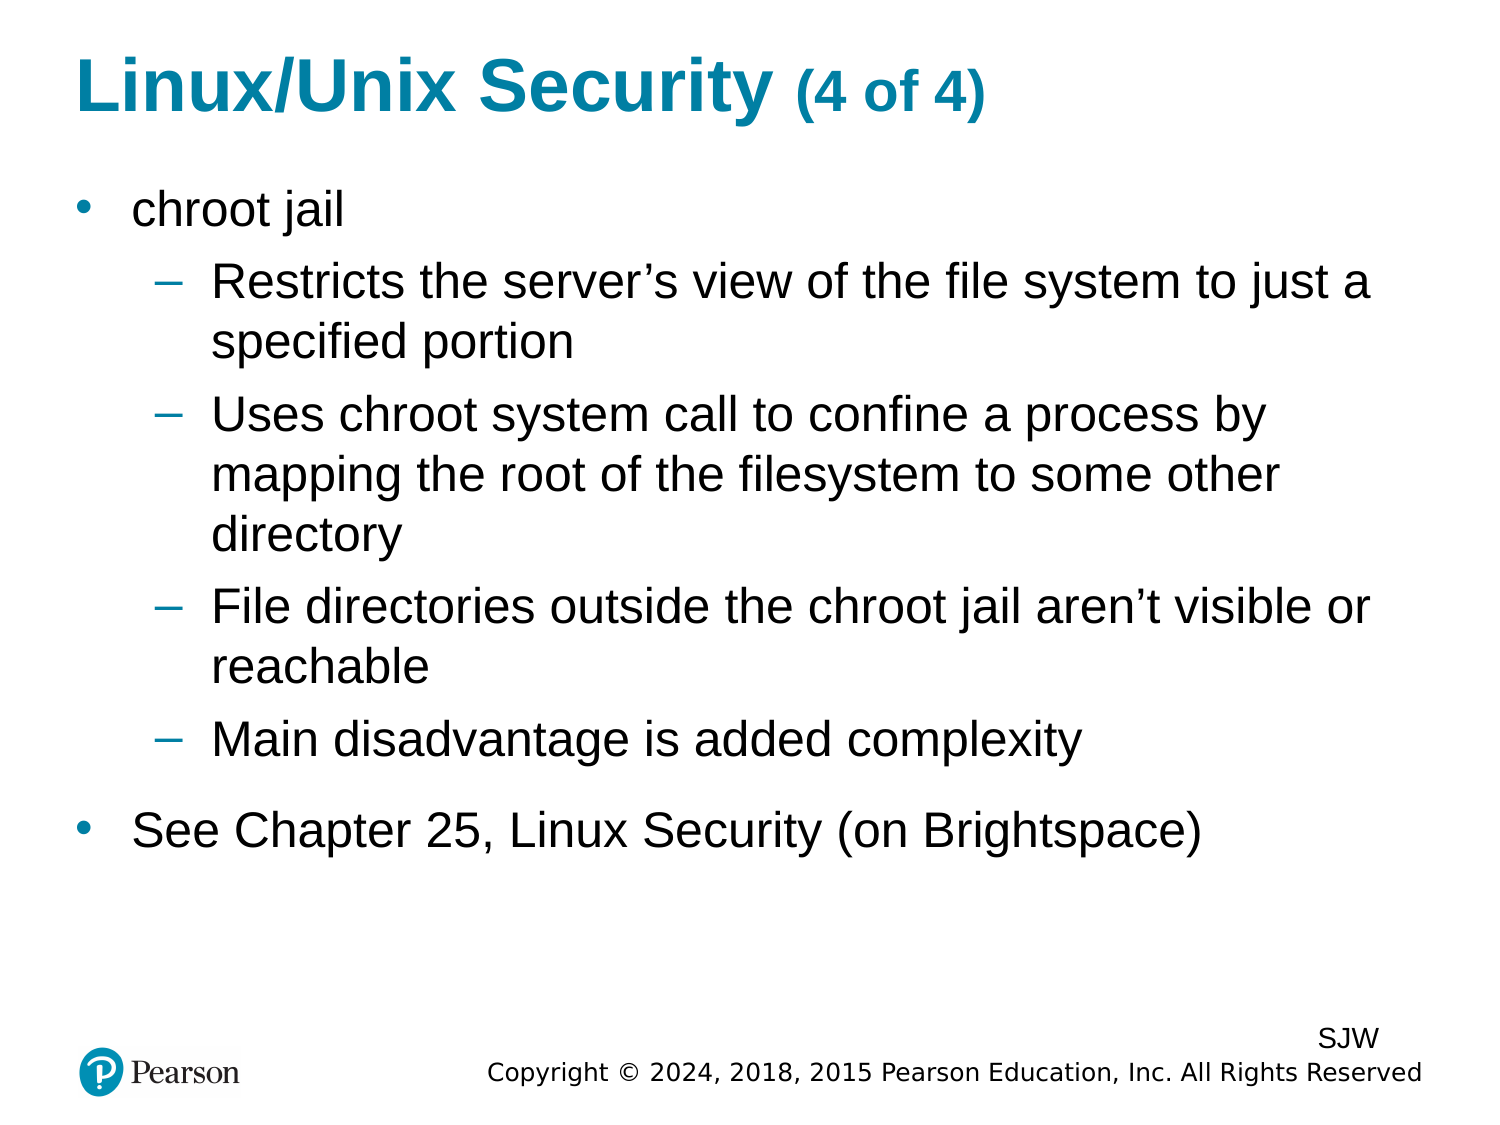

# Linux/Unix Security (4 of 4)
chroot jail
Restricts the server’s view of the file system to just a specified portion
Uses chroot system call to confine a process by mapping the root of the filesystem to some other directory
File directories outside the chroot jail aren’t visible or reachable
Main disadvantage is added complexity
See Chapter 25, Linux Security (on Brightspace)
SJW